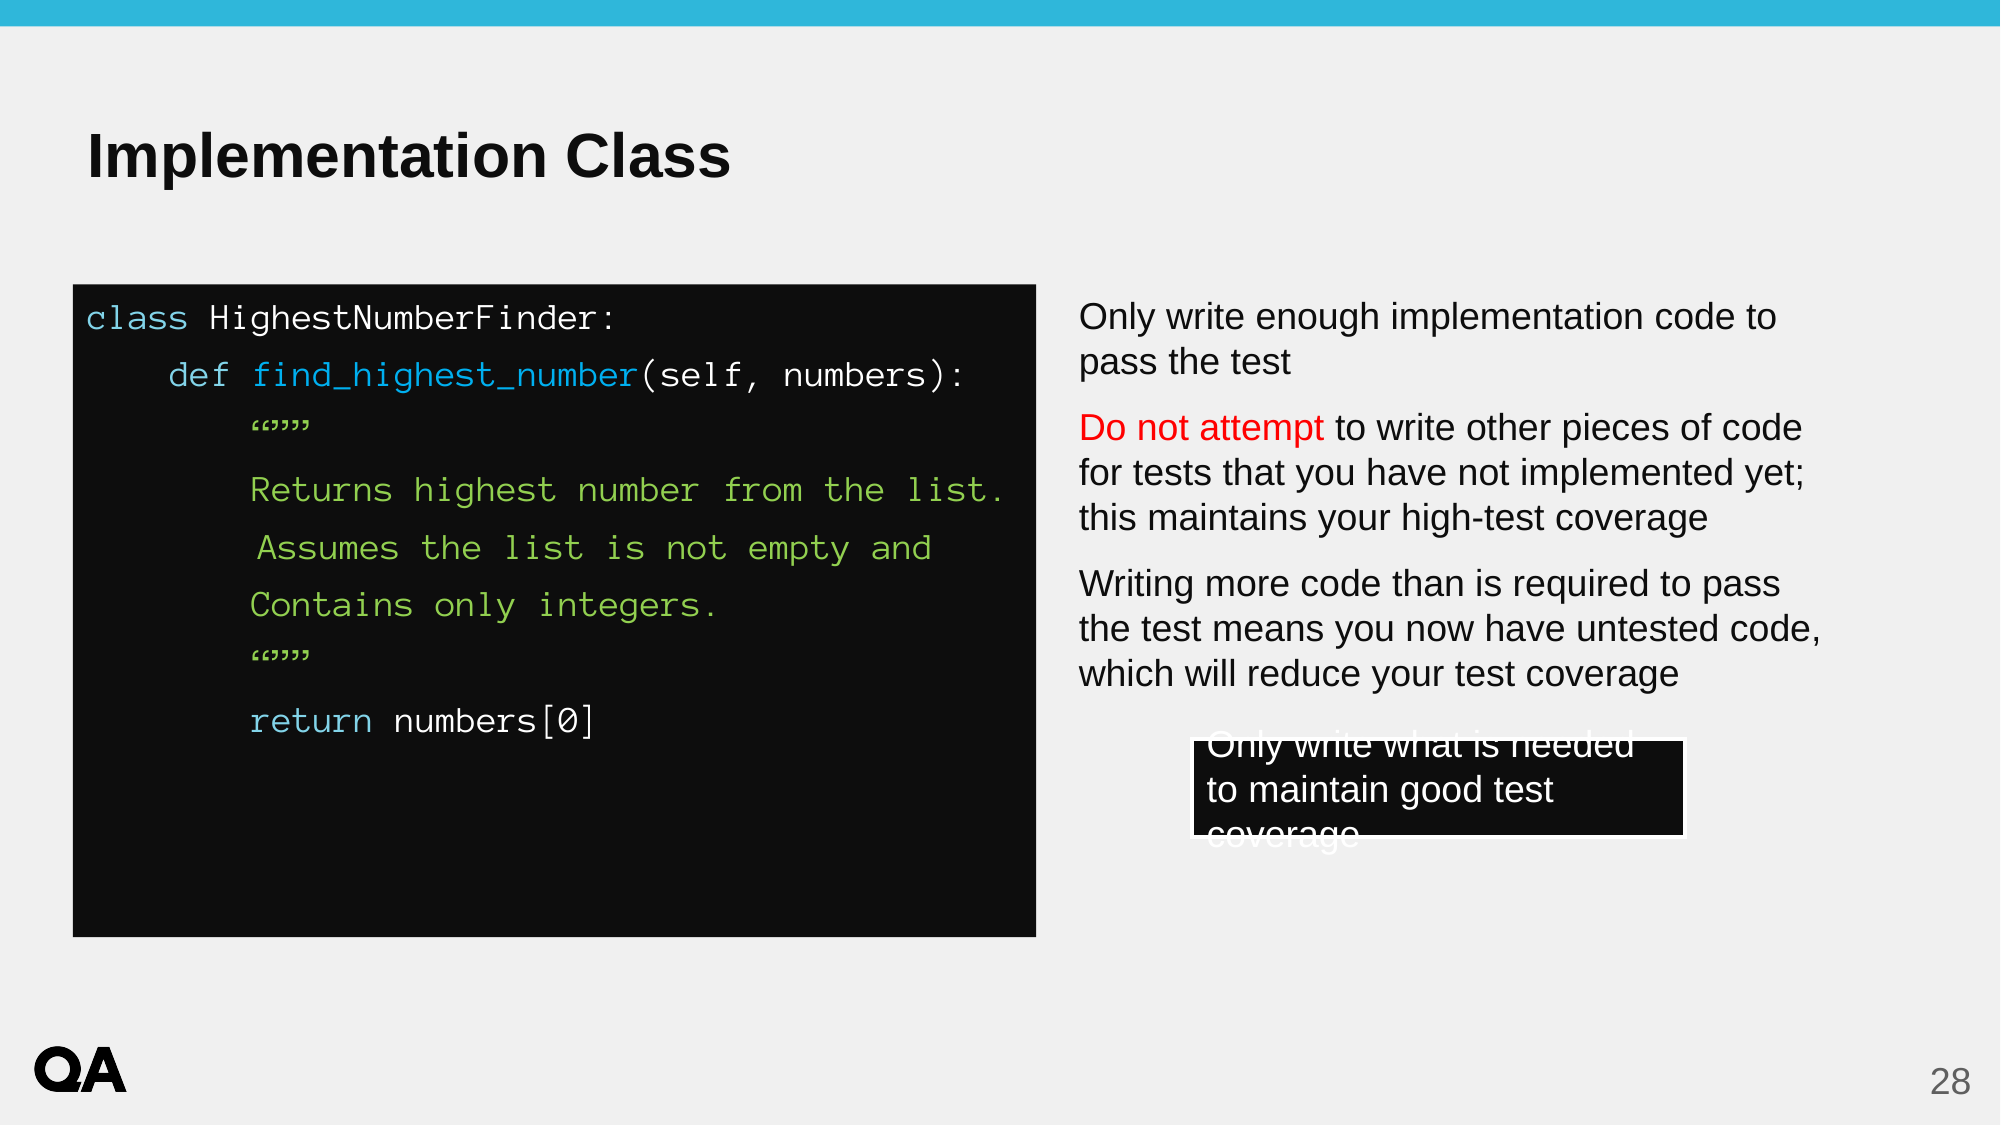

# Implementation Class
Only write enough implementation code to pass the test
Do not attempt to write other pieces of code for tests that you have not implemented yet; this maintains your high-test coverage
Writing more code than is required to pass the test means you now have untested code, which will reduce your test coverage

class HighestNumberFinder:
    def find_highest_number(self, numbers):
        “””
        Returns highest number from the list.
	 Assumes the list is not empty and
        Contains only integers.
        “””
        return numbers[0]
Only write what is needed to maintain good test coverage
28